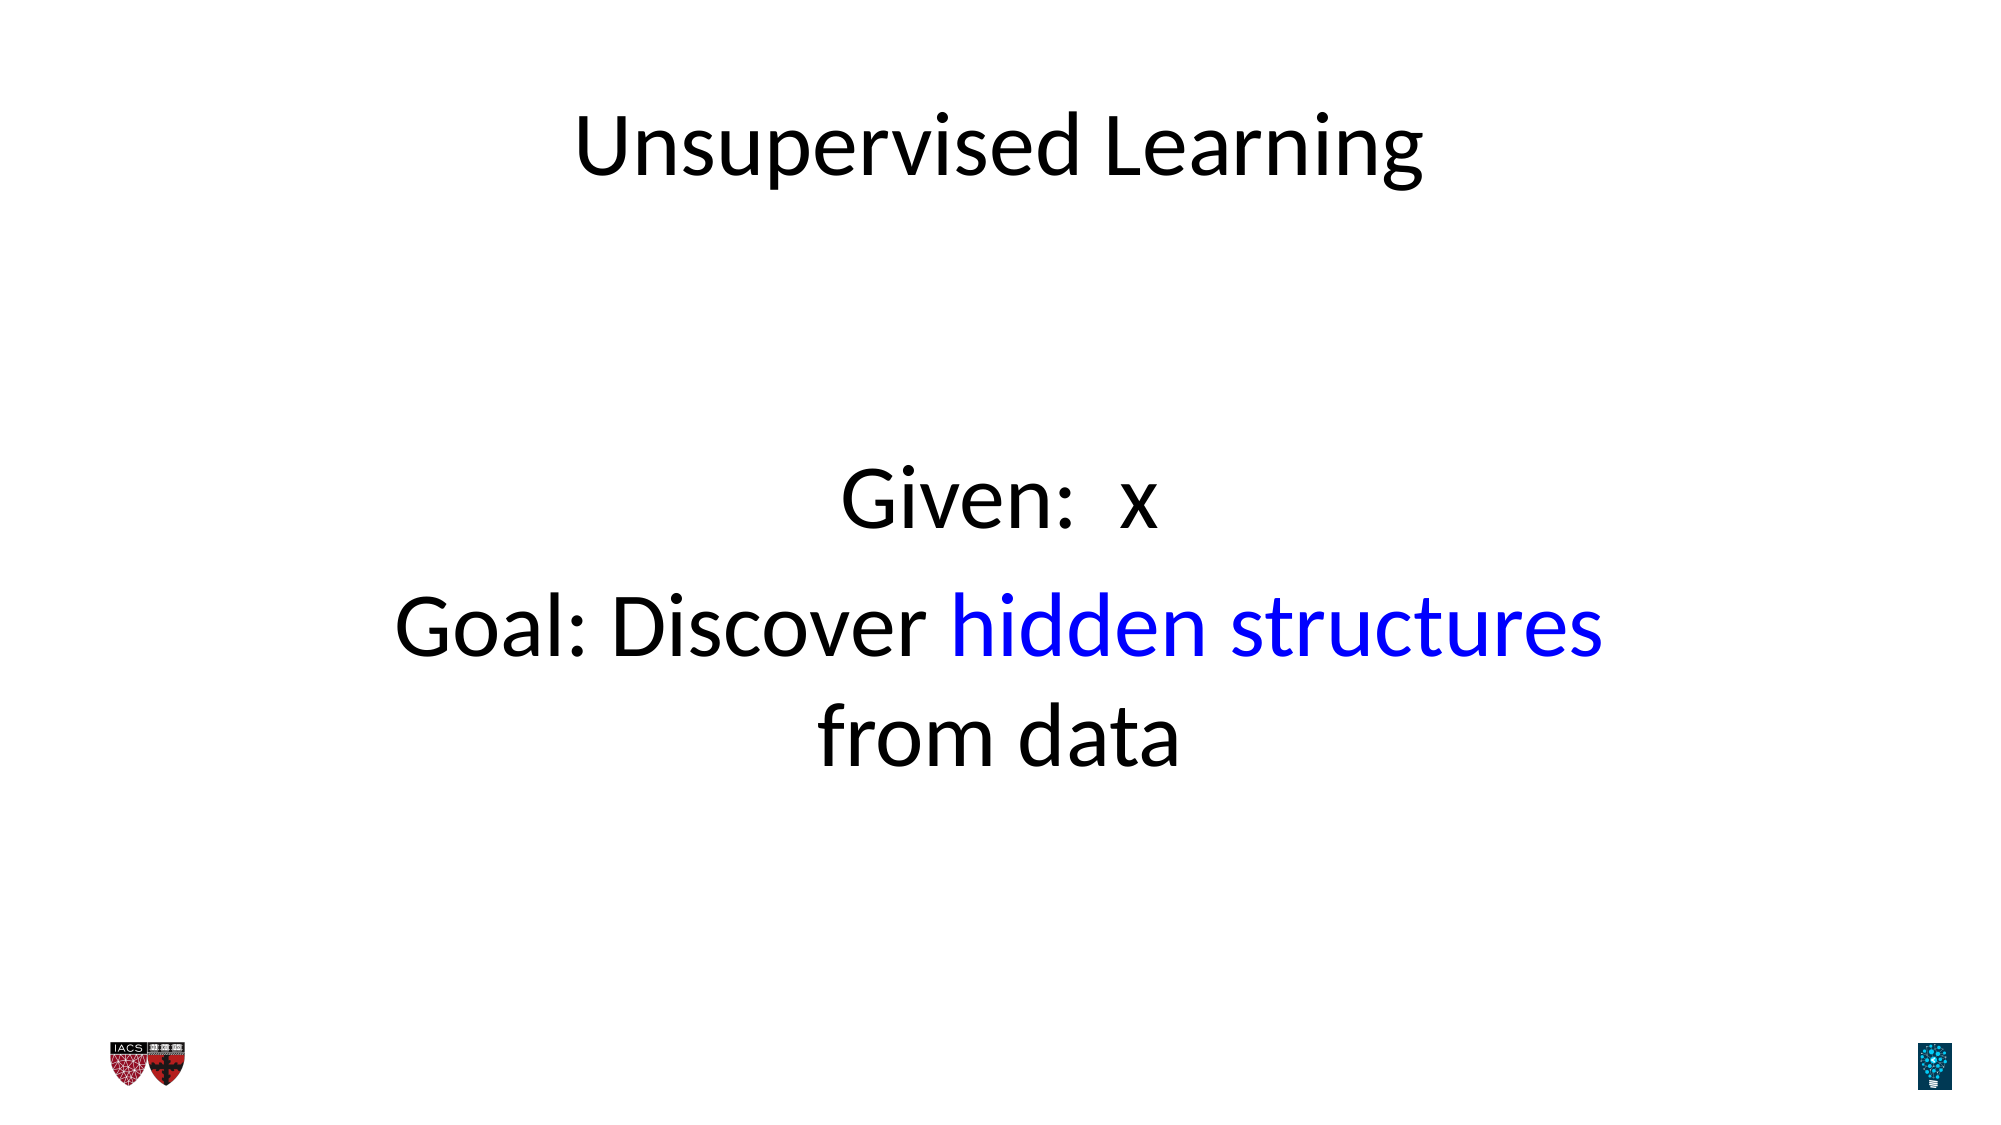

# Unsupervised Learning
Given:  x
Goal: Discover hidden structures from data